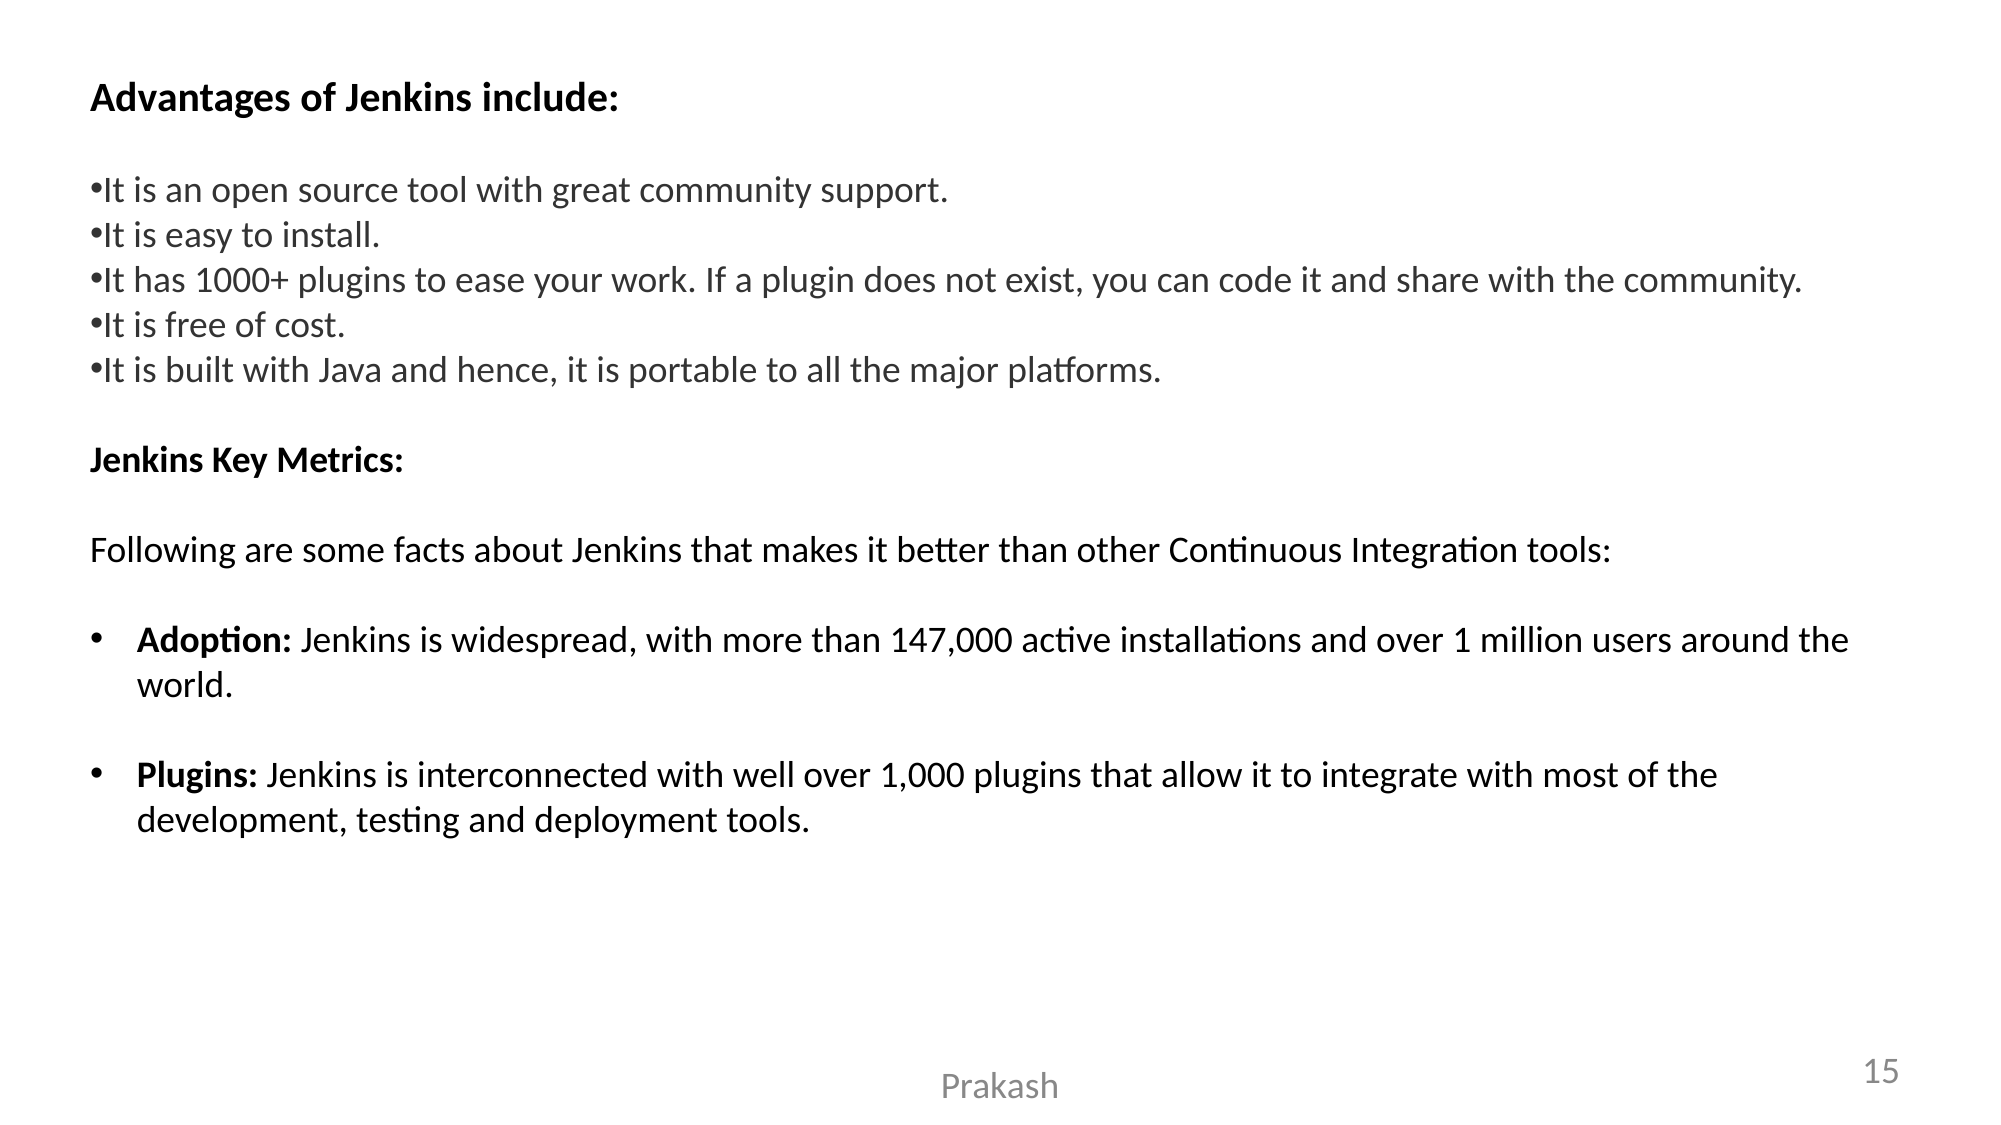

Advantages of Jenkins include:

It is an open source tool with great community support.
It is easy to install.
It has 1000+ plugins to ease your work. If a plugin does not exist, you can code it and share with the community.
It is free of cost.
It is built with Java and hence, it is portable to all the major platforms.

Jenkins Key Metrics:

Following are some facts about Jenkins that makes it better than other Continuous Integration tools:

Adoption: Jenkins is widespread, with more than 147,000 active installations and over 1 million users around the world.

Plugins: Jenkins is interconnected with well over 1,000 plugins that allow it to integrate with most of the development, testing and deployment tools.

Prakash
15